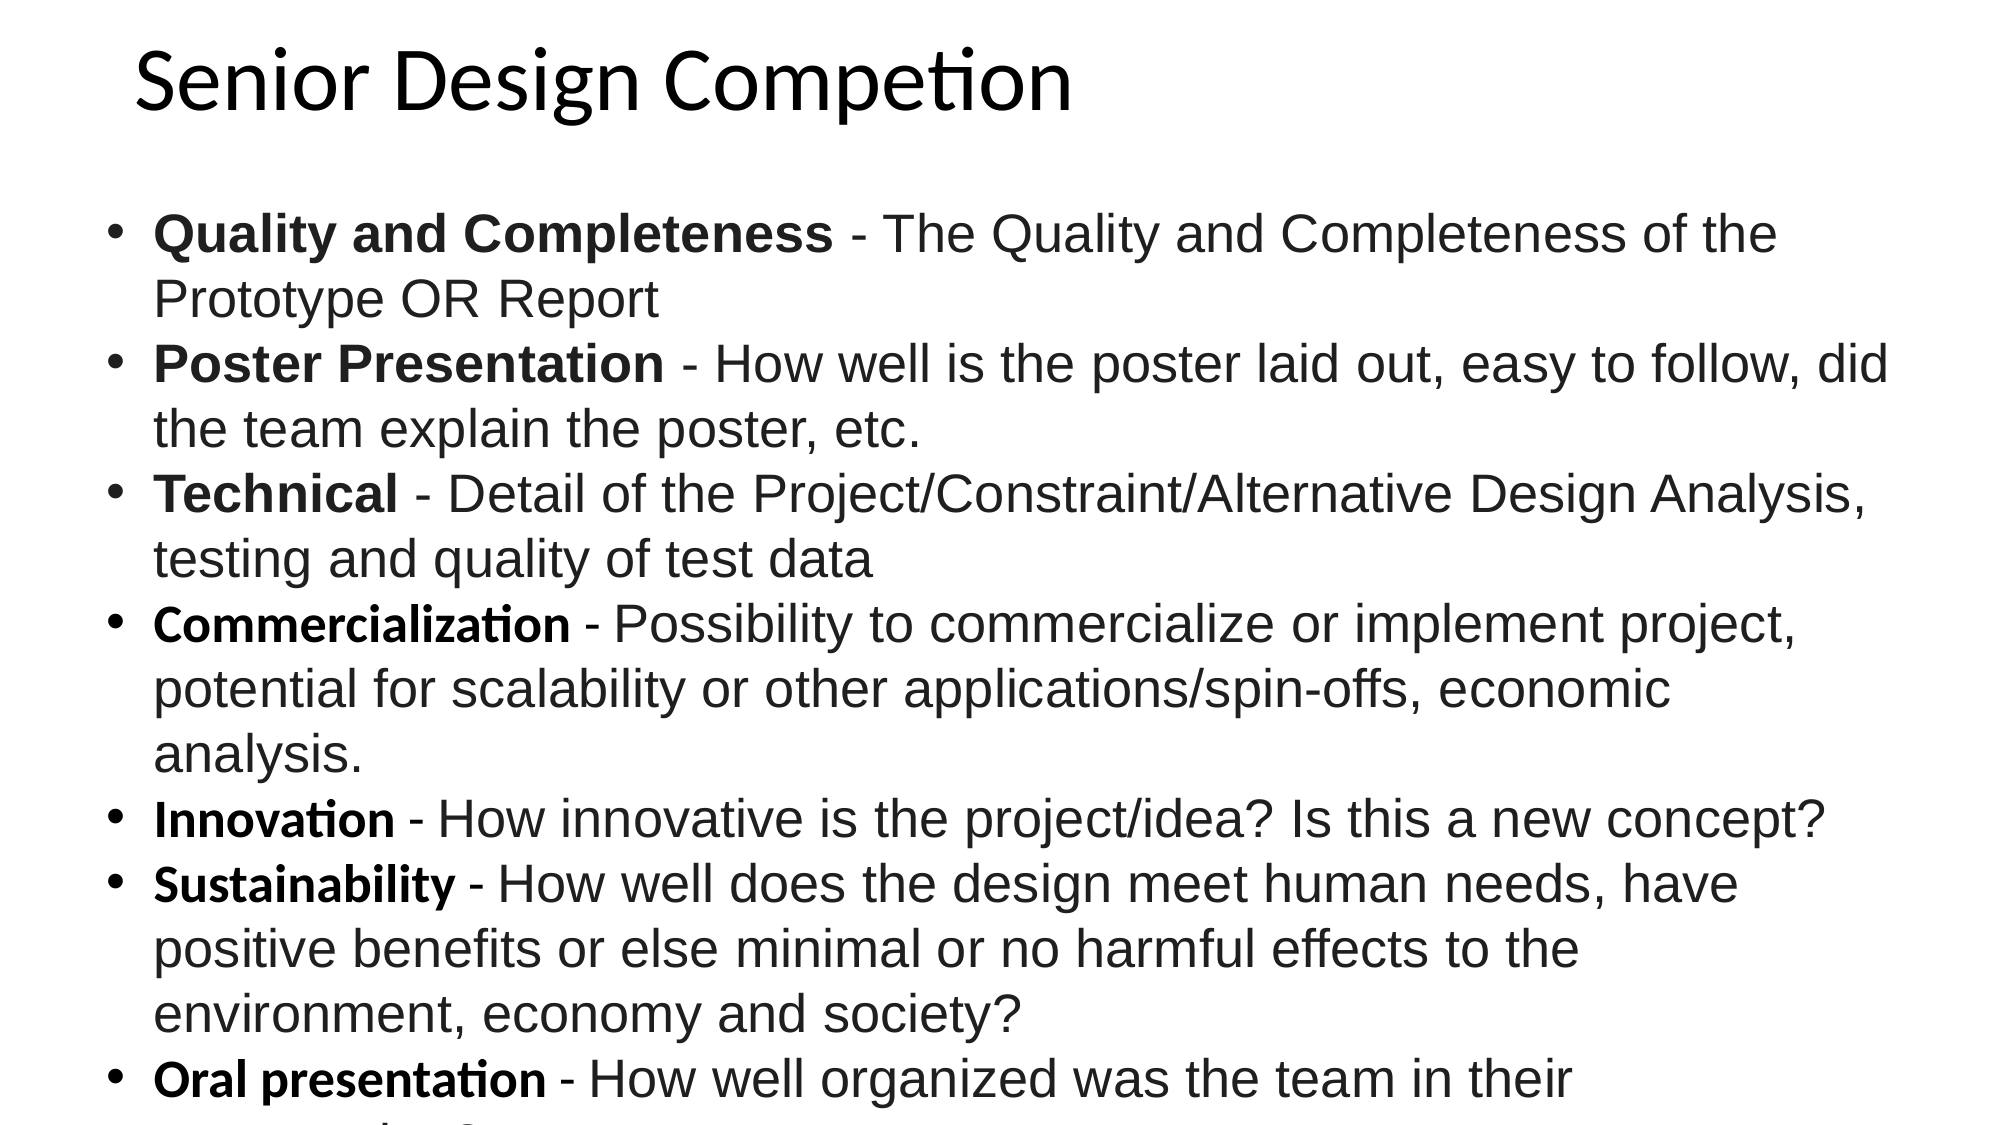

# Senior Design Competion
Quality and Completeness - The Quality and Completeness of the Prototype OR Report
Poster Presentation - How well is the poster laid out, easy to follow, did the team explain the poster, etc.
Technical - Detail of the Project/Constraint/Alternative Design Analysis, testing and quality of test data
Commercialization - Possibility to commercialize or implement project, potential for scalability or other applications/spin-offs, economic analysis.
Innovation - How innovative is the project/idea? Is this a new concept?
Sustainability - How well does the design meet human needs, have positive benefits or else minimal or no harmful effects to the environment, economy and society?
Oral presentation - How well organized was the team in their presentation?